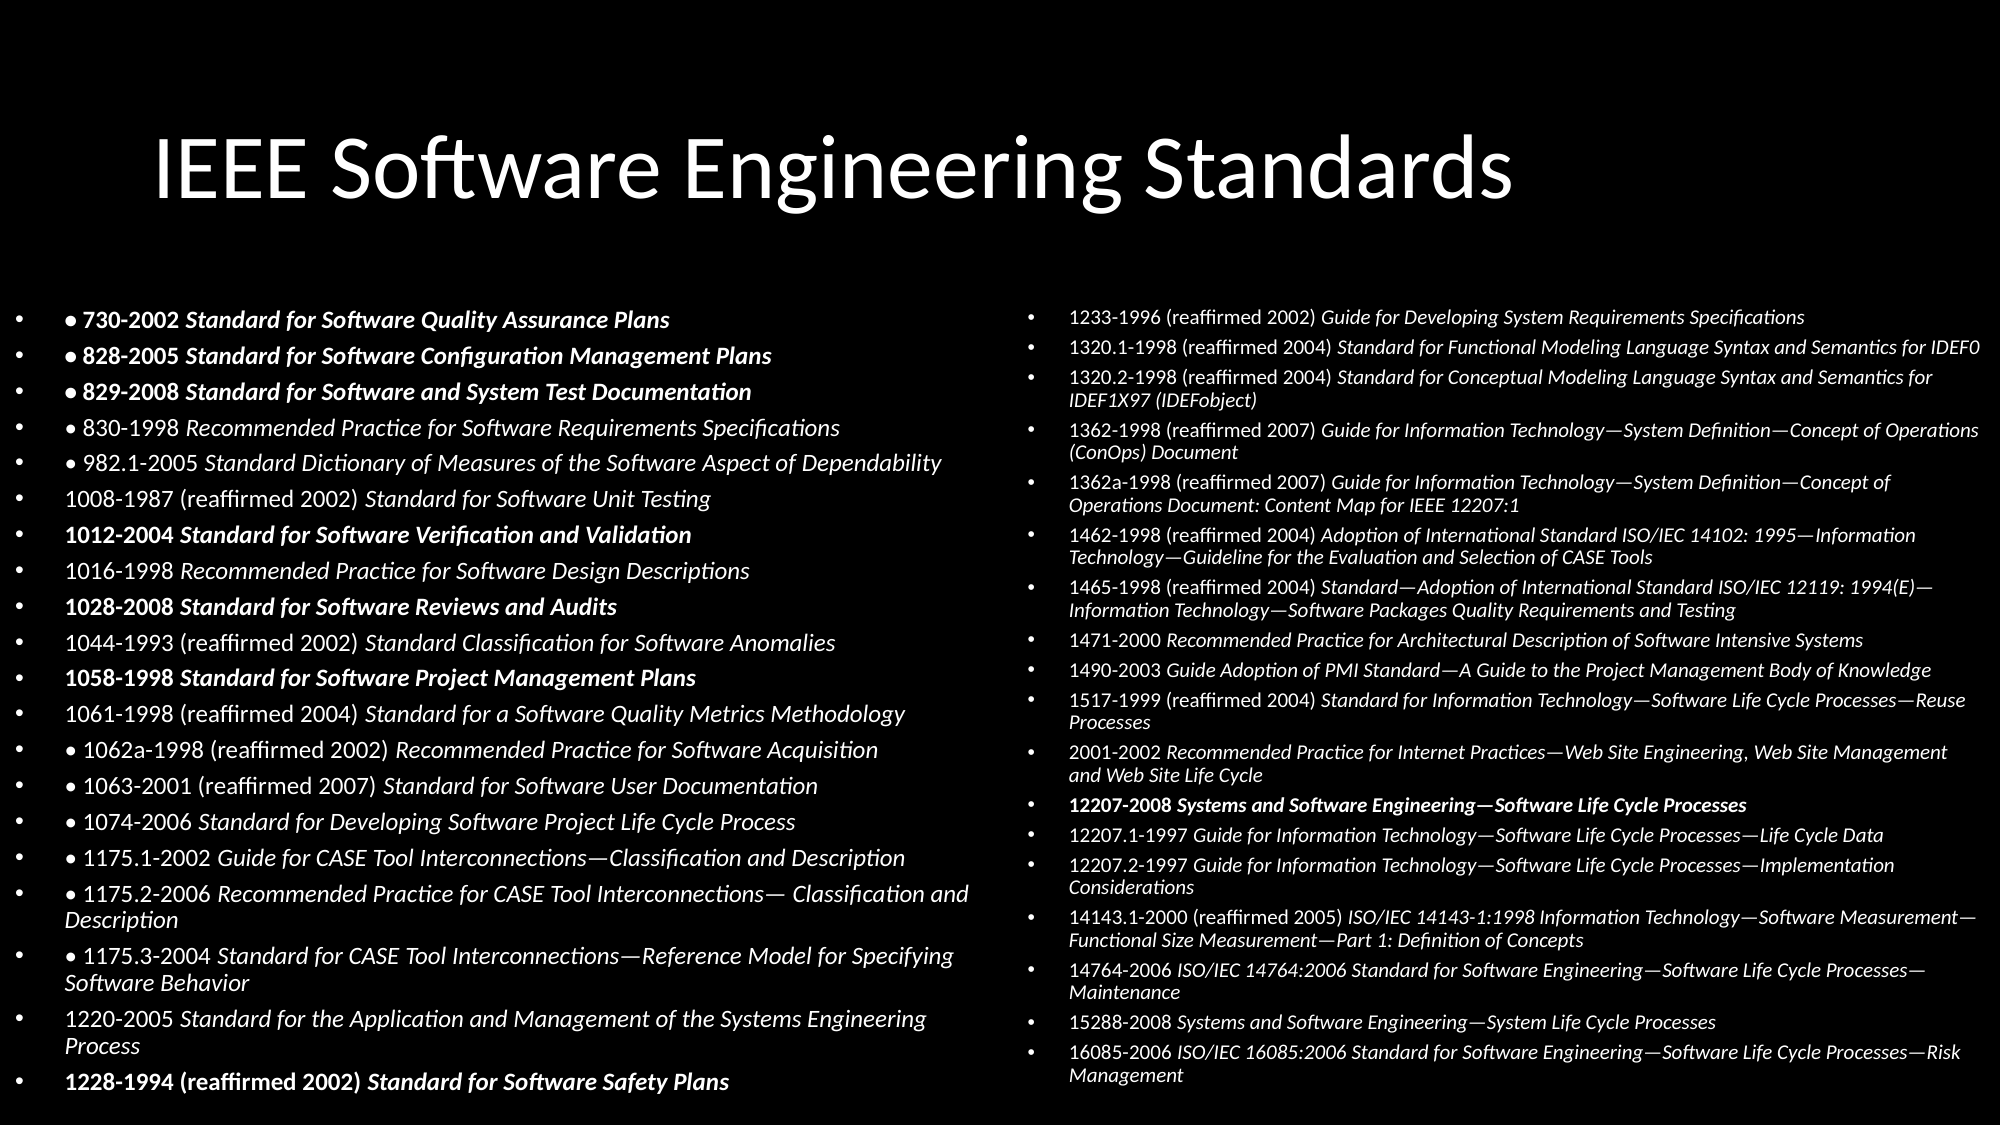

# IEEE Software Engineering Standards
• 730-2002 Standard for Software Quality Assurance Plans
• 828-2005 Standard for Software Configuration Management Plans
• 829-2008 Standard for Software and System Test Documentation
• 830-1998 Recommended Practice for Software Requirements Specifications
• 982.1-2005 Standard Dictionary of Measures of the Software Aspect of Dependability
1008-1987 (reaffirmed 2002) Standard for Software Unit Testing
1012-2004 Standard for Software Verification and Validation
1016-1998 Recommended Practice for Software Design Descriptions
1028-2008 Standard for Software Reviews and Audits
1044-1993 (reaffirmed 2002) Standard Classification for Software Anomalies
1058-1998 Standard for Software Project Management Plans
1061-1998 (reaffirmed 2004) Standard for a Software Quality Metrics Methodology
• 1062a-1998 (reaffirmed 2002) Recommended Practice for Software Acquisition
• 1063-2001 (reaffirmed 2007) Standard for Software User Documentation
• 1074-2006 Standard for Developing Software Project Life Cycle Process
• 1175.1-2002 Guide for CASE Tool Interconnections—Classification and Description
• 1175.2-2006 Recommended Practice for CASE Tool Interconnections— Classification and Description
• 1175.3-2004 Standard for CASE Tool Interconnections—Reference Model for Specifying Software Behavior
1220-2005 Standard for the Application and Management of the Systems Engineering Process
1228-1994 (reaffirmed 2002) Standard for Software Safety Plans

1233-1996 (reaffirmed 2002) Guide for Developing System Requirements Specifications
1320.1-1998 (reaffirmed 2004) Standard for Functional Modeling Language Syntax and Semantics for IDEF0
1320.2-1998 (reaffirmed 2004) Standard for Conceptual Modeling Language Syntax and Semantics for IDEF1X97 (IDEFobject)
1362-1998 (reaffirmed 2007) Guide for Information Technology—System Definition—Concept of Operations (ConOps) Document
1362a-1998 (reaffirmed 2007) Guide for Information Technology—System Definition—Concept of Operations Document: Content Map for IEEE 12207:1
1462-1998 (reaffirmed 2004) Adoption of International Standard ISO/IEC 14102: 1995—Information Technology—Guideline for the Evaluation and Selection of CASE Tools
1465-1998 (reaffirmed 2004) Standard—Adoption of International Standard ISO/IEC 12119: 1994(E)—Information Technology—Software Packages Quality Requirements and Testing
1471-2000 Recommended Practice for Architectural Description of Software Intensive Systems
1490-2003 Guide Adoption of PMI Standard—A Guide to the Project Management Body of Knowledge
1517-1999 (reaffirmed 2004) Standard for Information Technology—Software Life Cycle Processes—Reuse Processes
2001-2002 Recommended Practice for Internet Practices—Web Site Engineering, Web Site Management and Web Site Life Cycle
12207-2008 Systems and Software Engineering—Software Life Cycle Processes
12207.1-1997 Guide for Information Technology—Software Life Cycle Processes—Life Cycle Data
12207.2-1997 Guide for Information Technology—Software Life Cycle Processes—Implementation Considerations
14143.1-2000 (reaffirmed 2005) ISO/IEC 14143-1:1998 Information Technology—Software Measurement—Functional Size Measurement—Part 1: Definition of Concepts
14764-2006 ISO/IEC 14764:2006 Standard for Software Engineering—Software Life Cycle Processes—Maintenance
15288-2008 Systems and Software Engineering—System Life Cycle Processes
16085-2006 ISO/IEC 16085:2006 Standard for Software Engineering—Software Life Cycle Processes—Risk Management